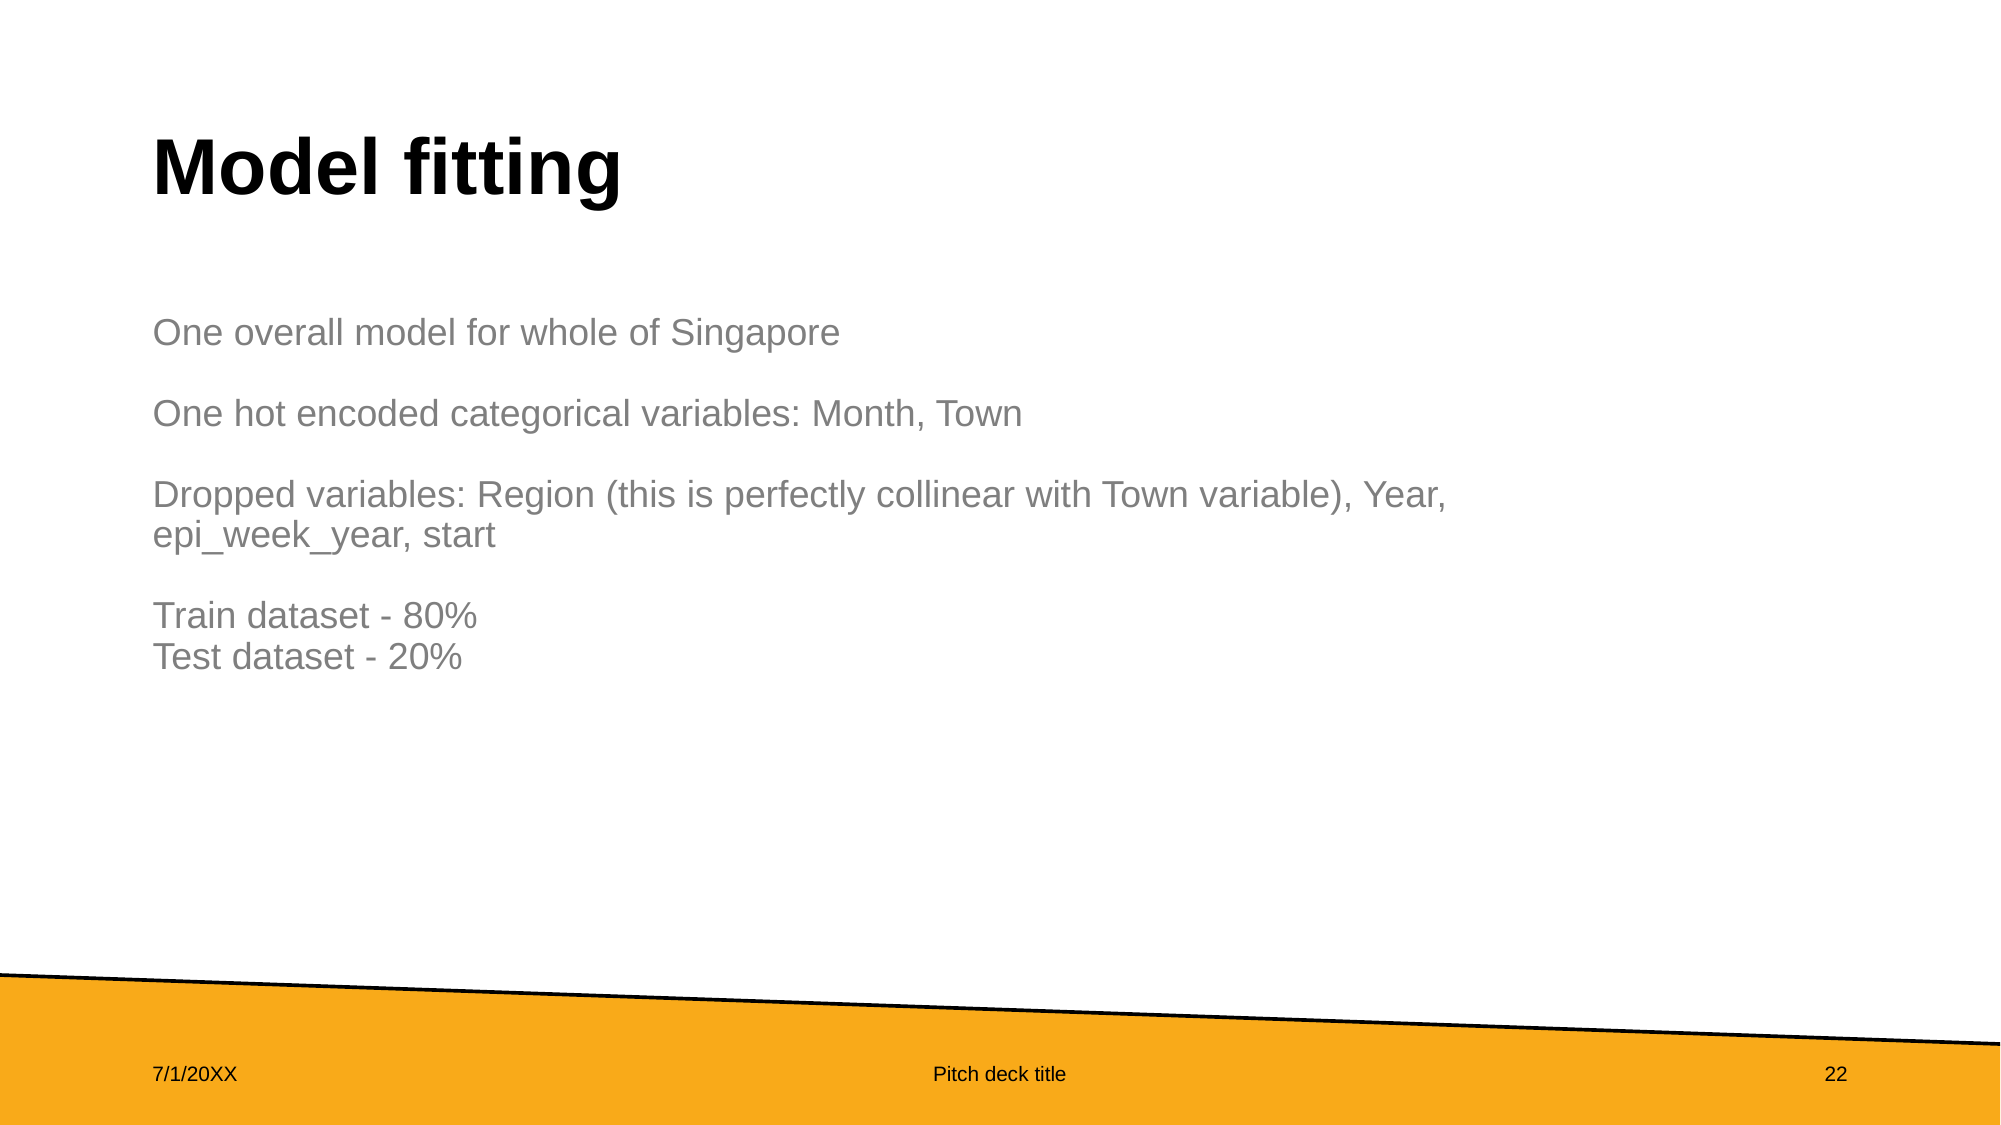

# Model fitting
One overall model for whole of Singapore

One hot encoded categorical variables: Month, Town

Dropped variables: Region (this is perfectly collinear with Town variable), Year, epi_week_year, start

Train dataset - 80%
Test dataset - 20%
7/1/20XX
Pitch deck title
22